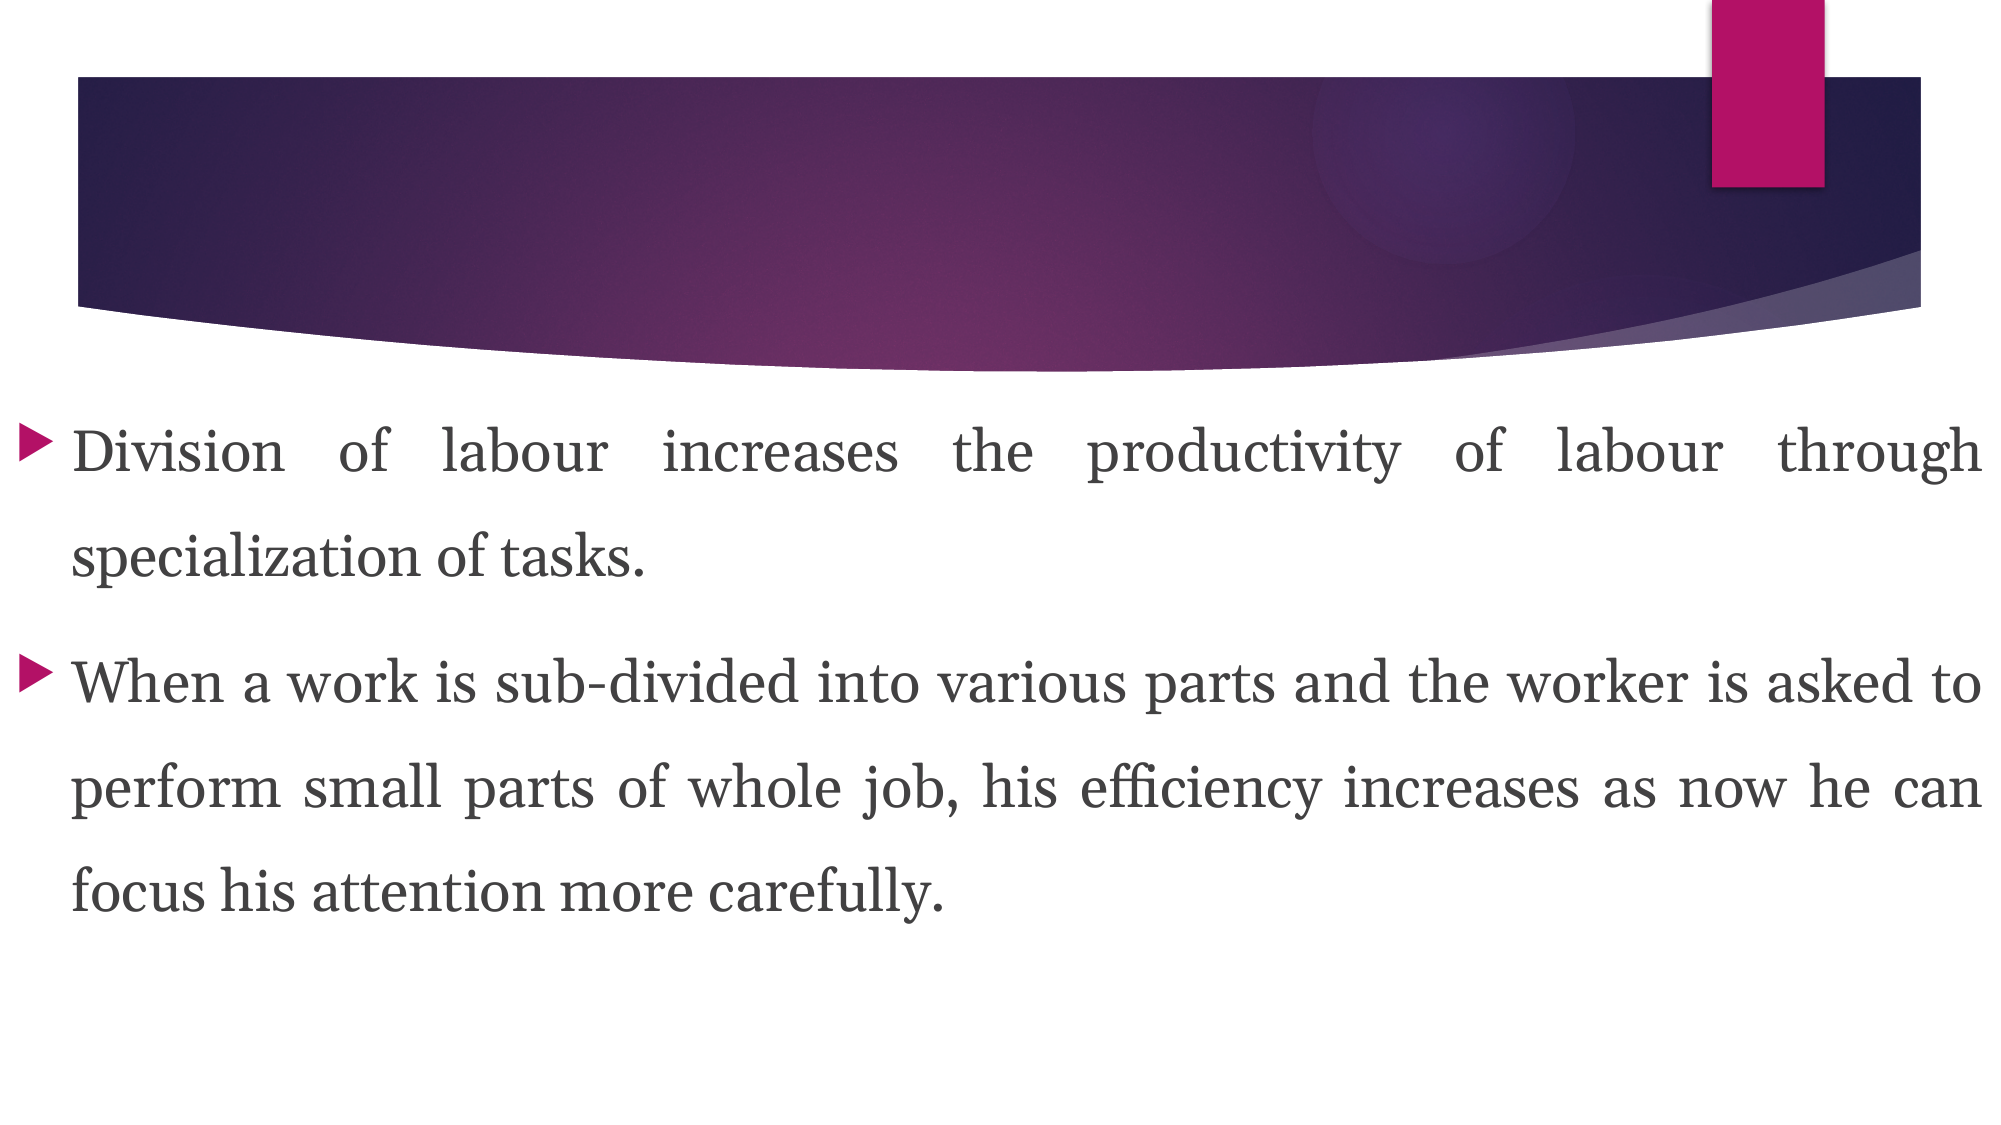

#
Division of labour increases the productivity of labour through specialization of tasks.
When a work is sub-divided into various parts and the worker is asked to perform small parts of whole job, his efficiency increases as now he can focus his attention more carefully.